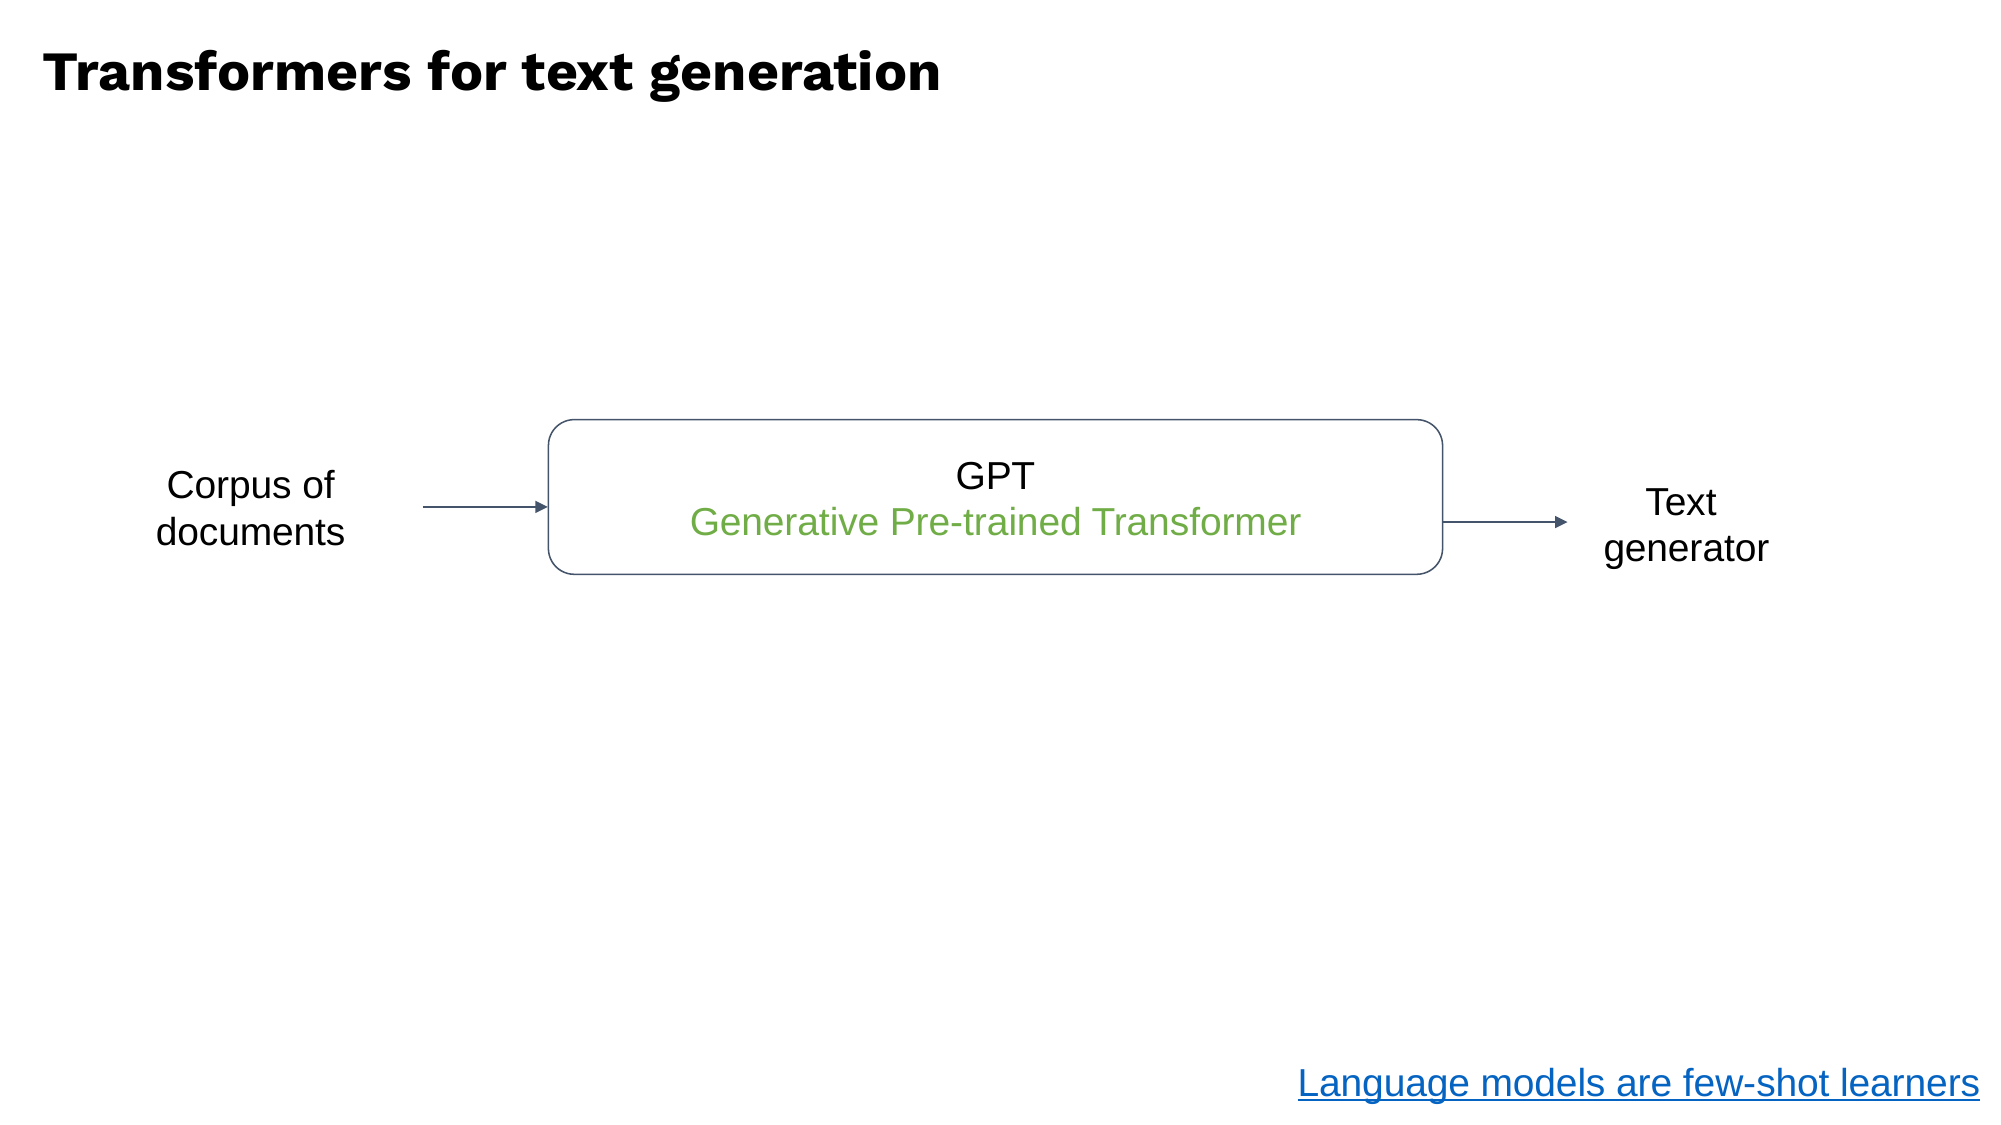

Transformers for text generation
GPT
Generative Pre-trained Transformer
Corpus of documents
Text
generator
Language models are few-shot learners